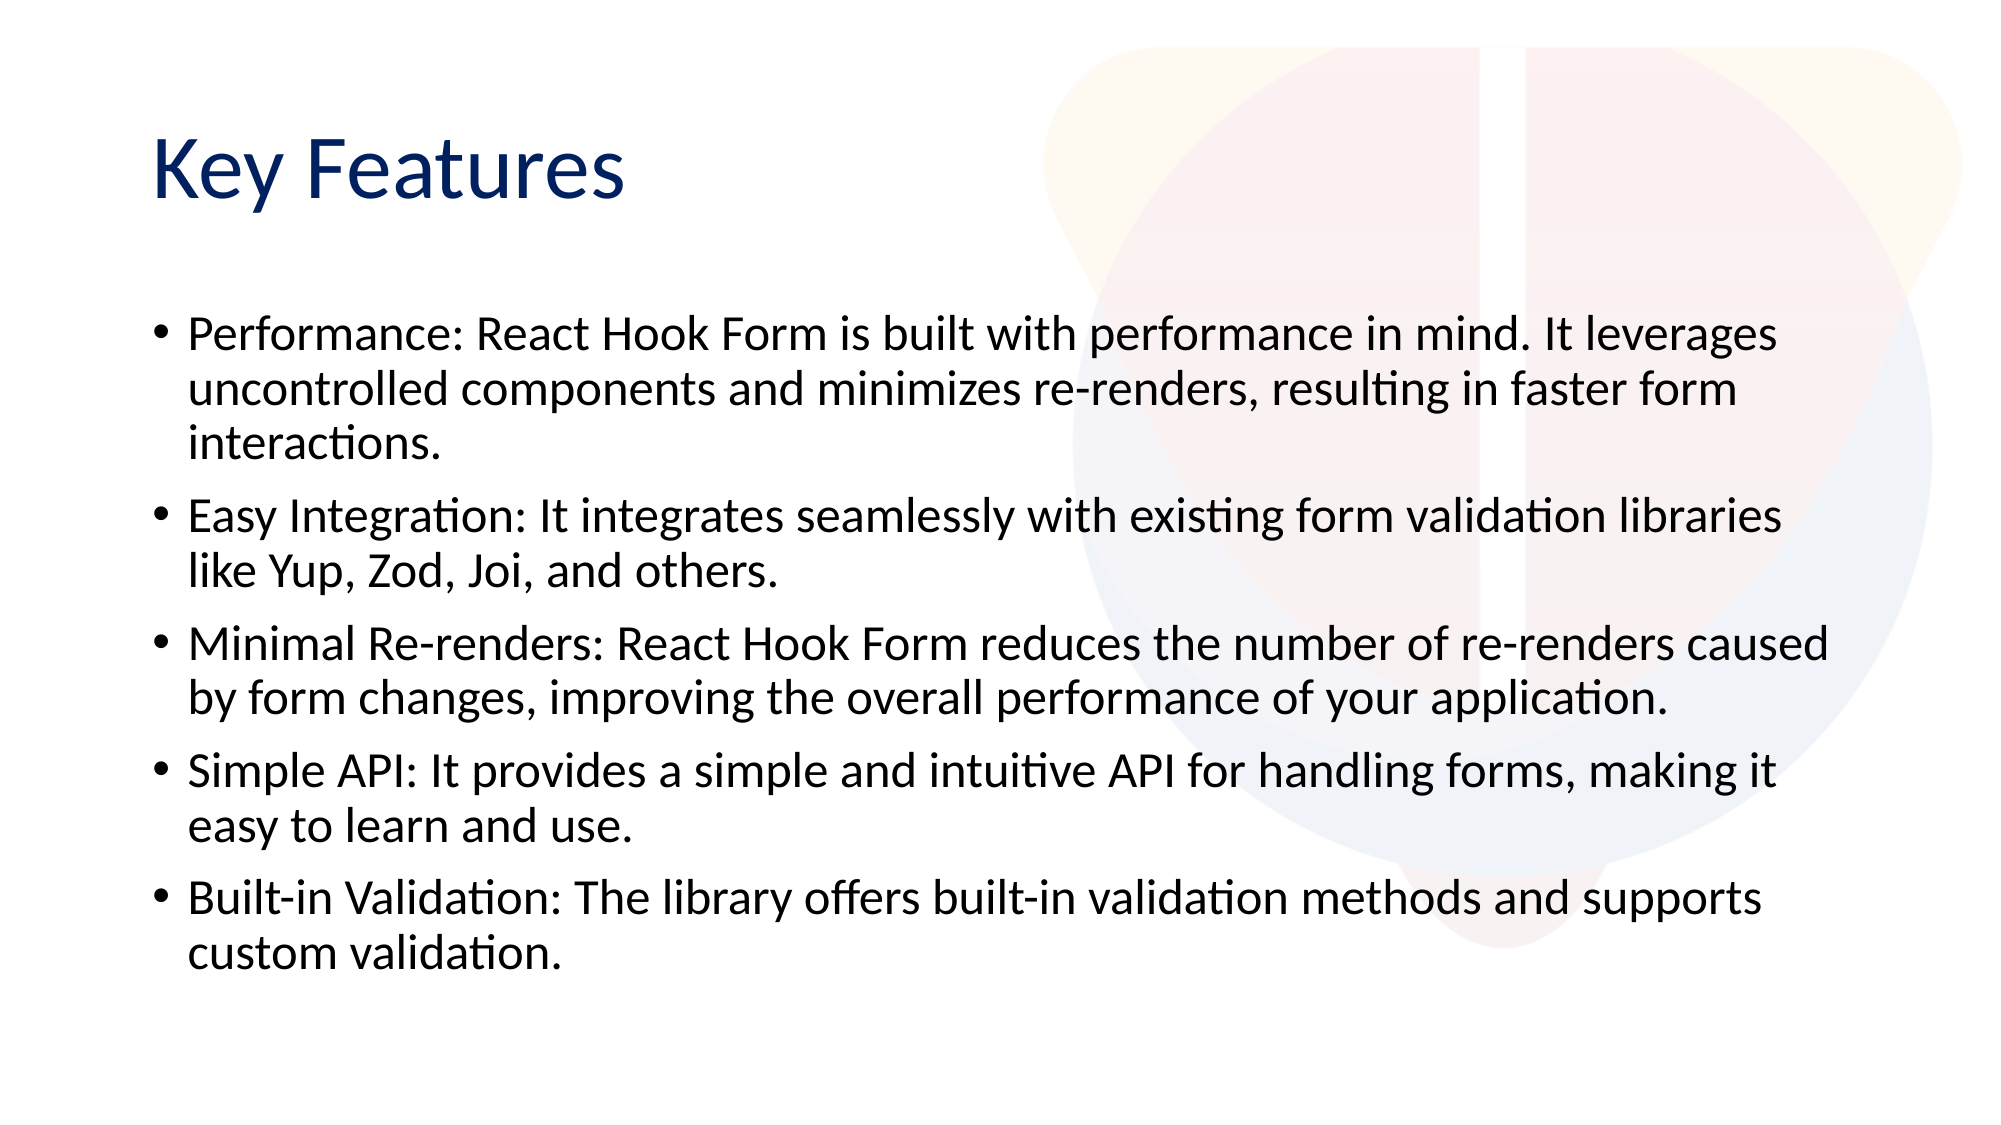

# Key Features
Performance: React Hook Form is built with performance in mind. It leverages uncontrolled components and minimizes re-renders, resulting in faster form interactions.
Easy Integration: It integrates seamlessly with existing form validation libraries like Yup, Zod, Joi, and others.
Minimal Re-renders: React Hook Form reduces the number of re-renders caused by form changes, improving the overall performance of your application.
Simple API: It provides a simple and intuitive API for handling forms, making it easy to learn and use.
Built-in Validation: The library offers built-in validation methods and supports custom validation.